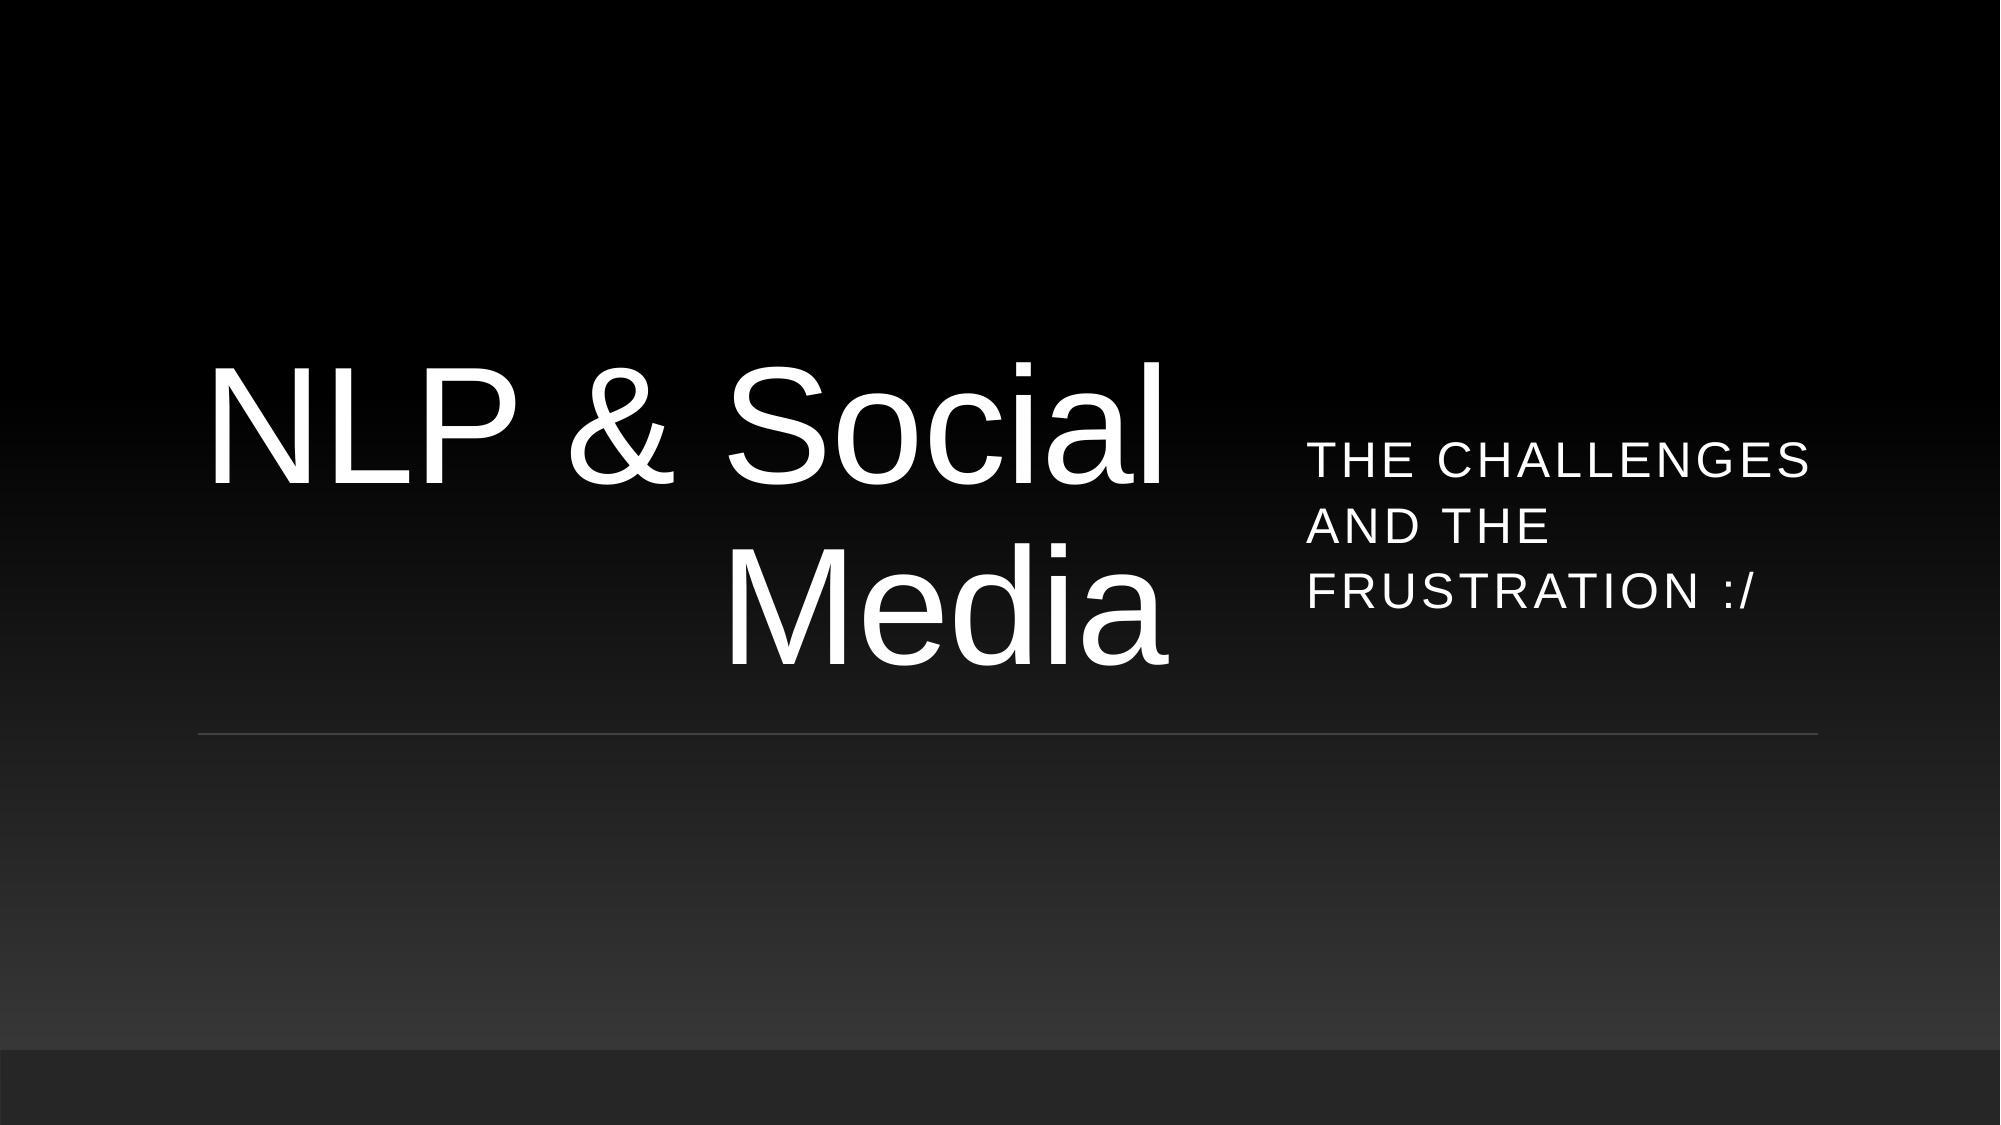

# NLP & Social Media
The challenges and the frustration :/